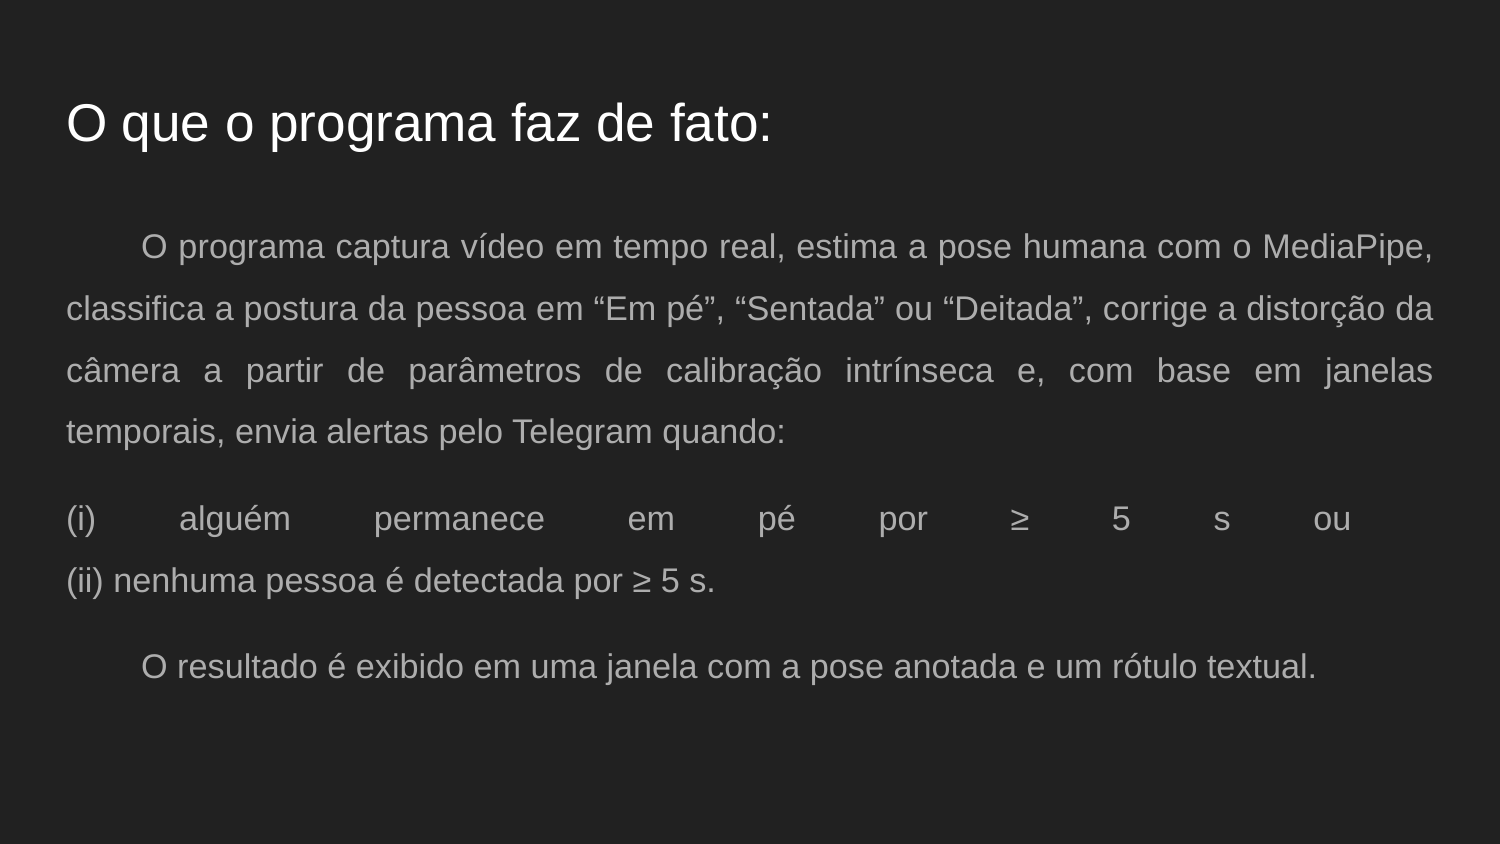

# O que o programa faz de fato:
O programa captura vídeo em tempo real, estima a pose humana com o MediaPipe, classifica a postura da pessoa em “Em pé”, “Sentada” ou “Deitada”, corrige a distorção da câmera a partir de parâmetros de calibração intrínseca e, com base em janelas temporais, envia alertas pelo Telegram quando:
(i) alguém permanece em pé por ≥ 5 s ou
(ii) nenhuma pessoa é detectada por ≥ 5 s.
O resultado é exibido em uma janela com a pose anotada e um rótulo textual.